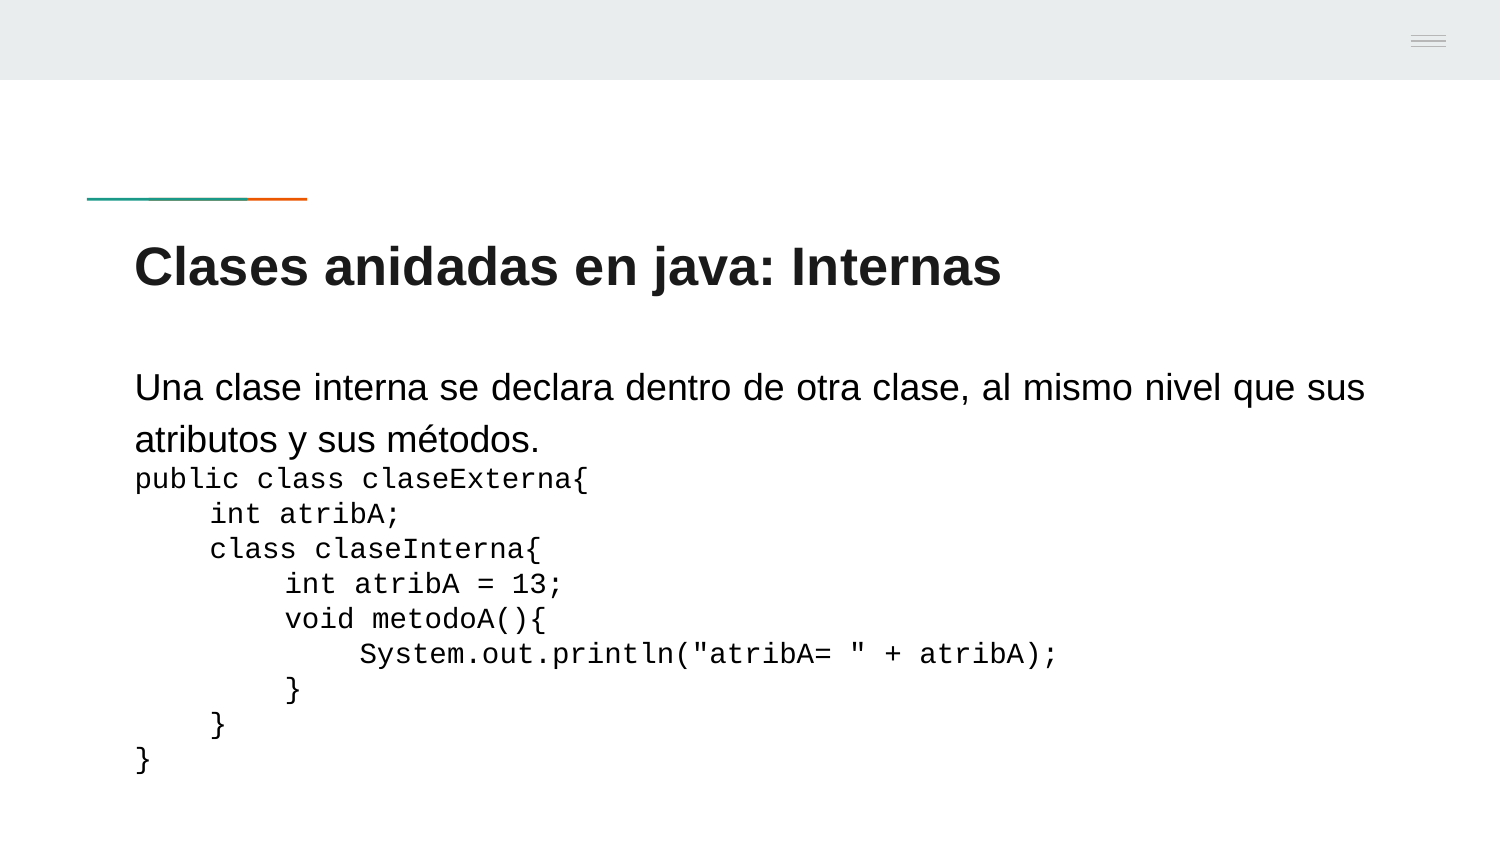

# Clases anidadas en java: Internas
Una clase interna se declara dentro de otra clase, al mismo nivel que sus atributos y sus métodos.
public class claseExterna{
int atribA;
class claseInterna{
int atribA = 13;
void metodoA(){
System.out.println("atribA= " + atribA);
}
}
}